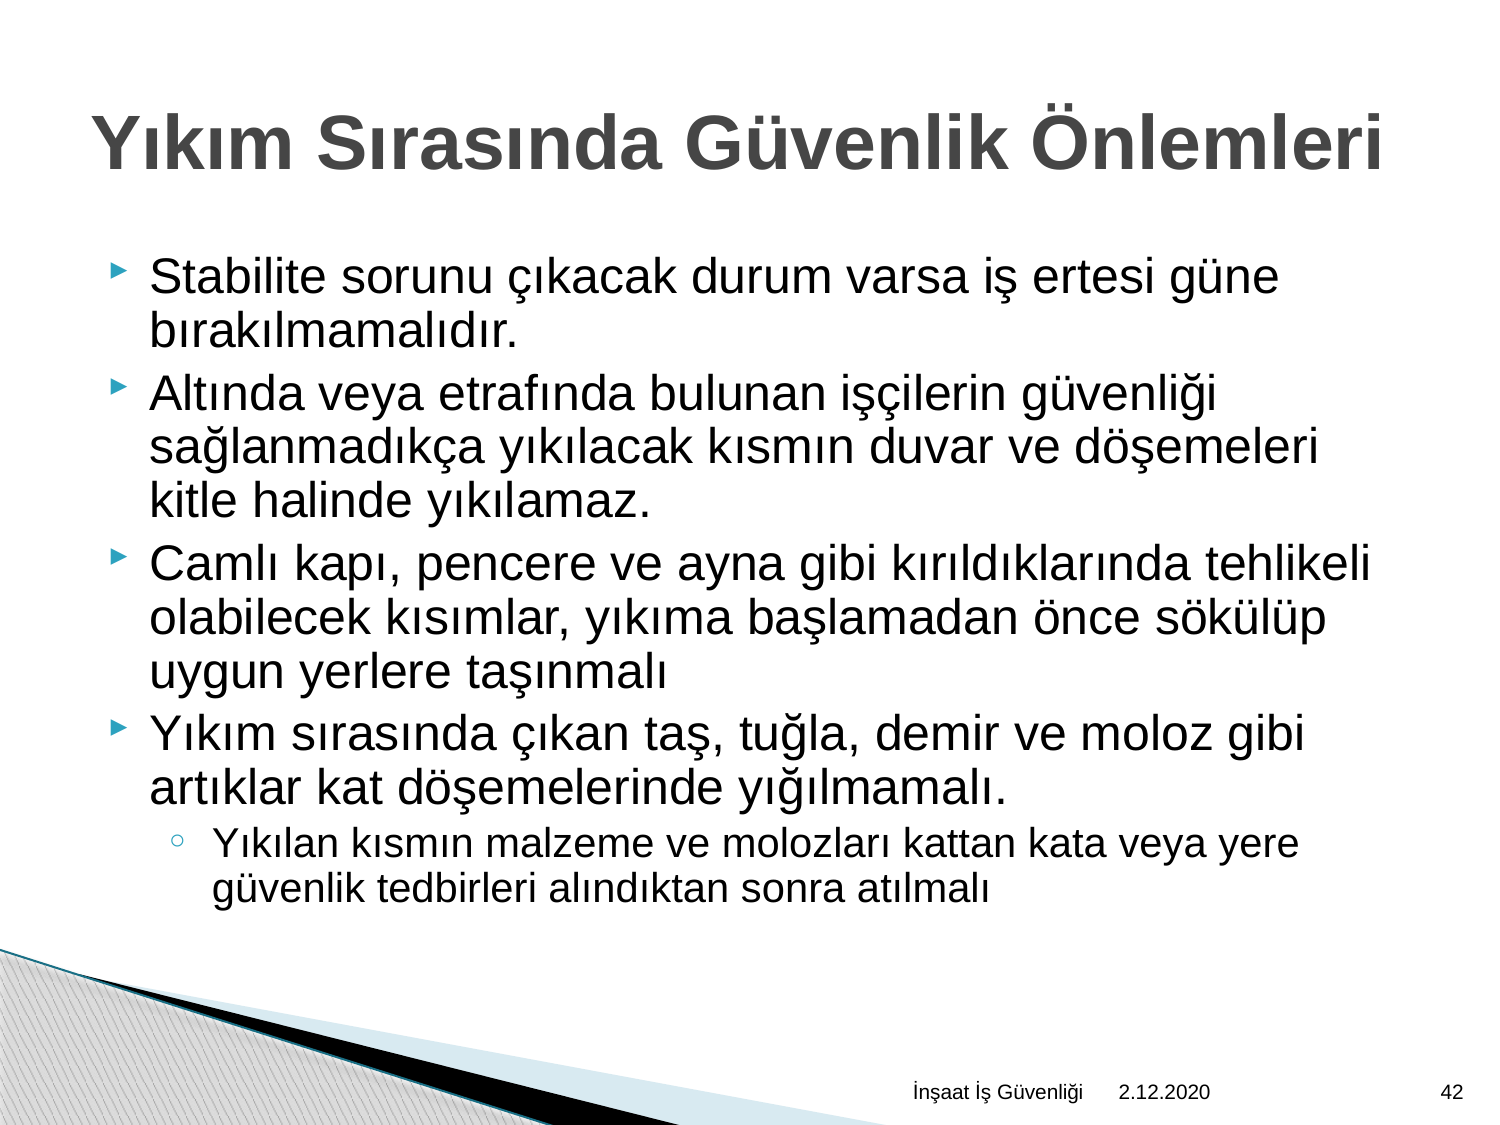

Yıkım Sırasında Güvenlik Önlemleri
Stabilite sorunu çıkacak durum varsa iş ertesi güne bırakılmamalıdır.
Altında veya etrafında bulunan işçilerin güvenliği sağlanmadıkça yıkılacak kısmın duvar ve döşemeleri kitle halinde yıkılamaz.
Camlı kapı, pencere ve ayna gibi kırıldıklarında tehlikeli olabilecek kısımlar, yıkıma başlamadan önce sökülüp uygun yerlere taşınmalı
Yıkım sırasında çıkan taş, tuğla, demir ve moloz gibi artıklar kat döşemelerinde yığılmamalı.
Yıkılan kısmın malzeme ve molozları kattan kata veya yere güvenlik tedbirleri alındıktan sonra atılmalı
İnşaat İş Güvenliği
2.12.2020
42